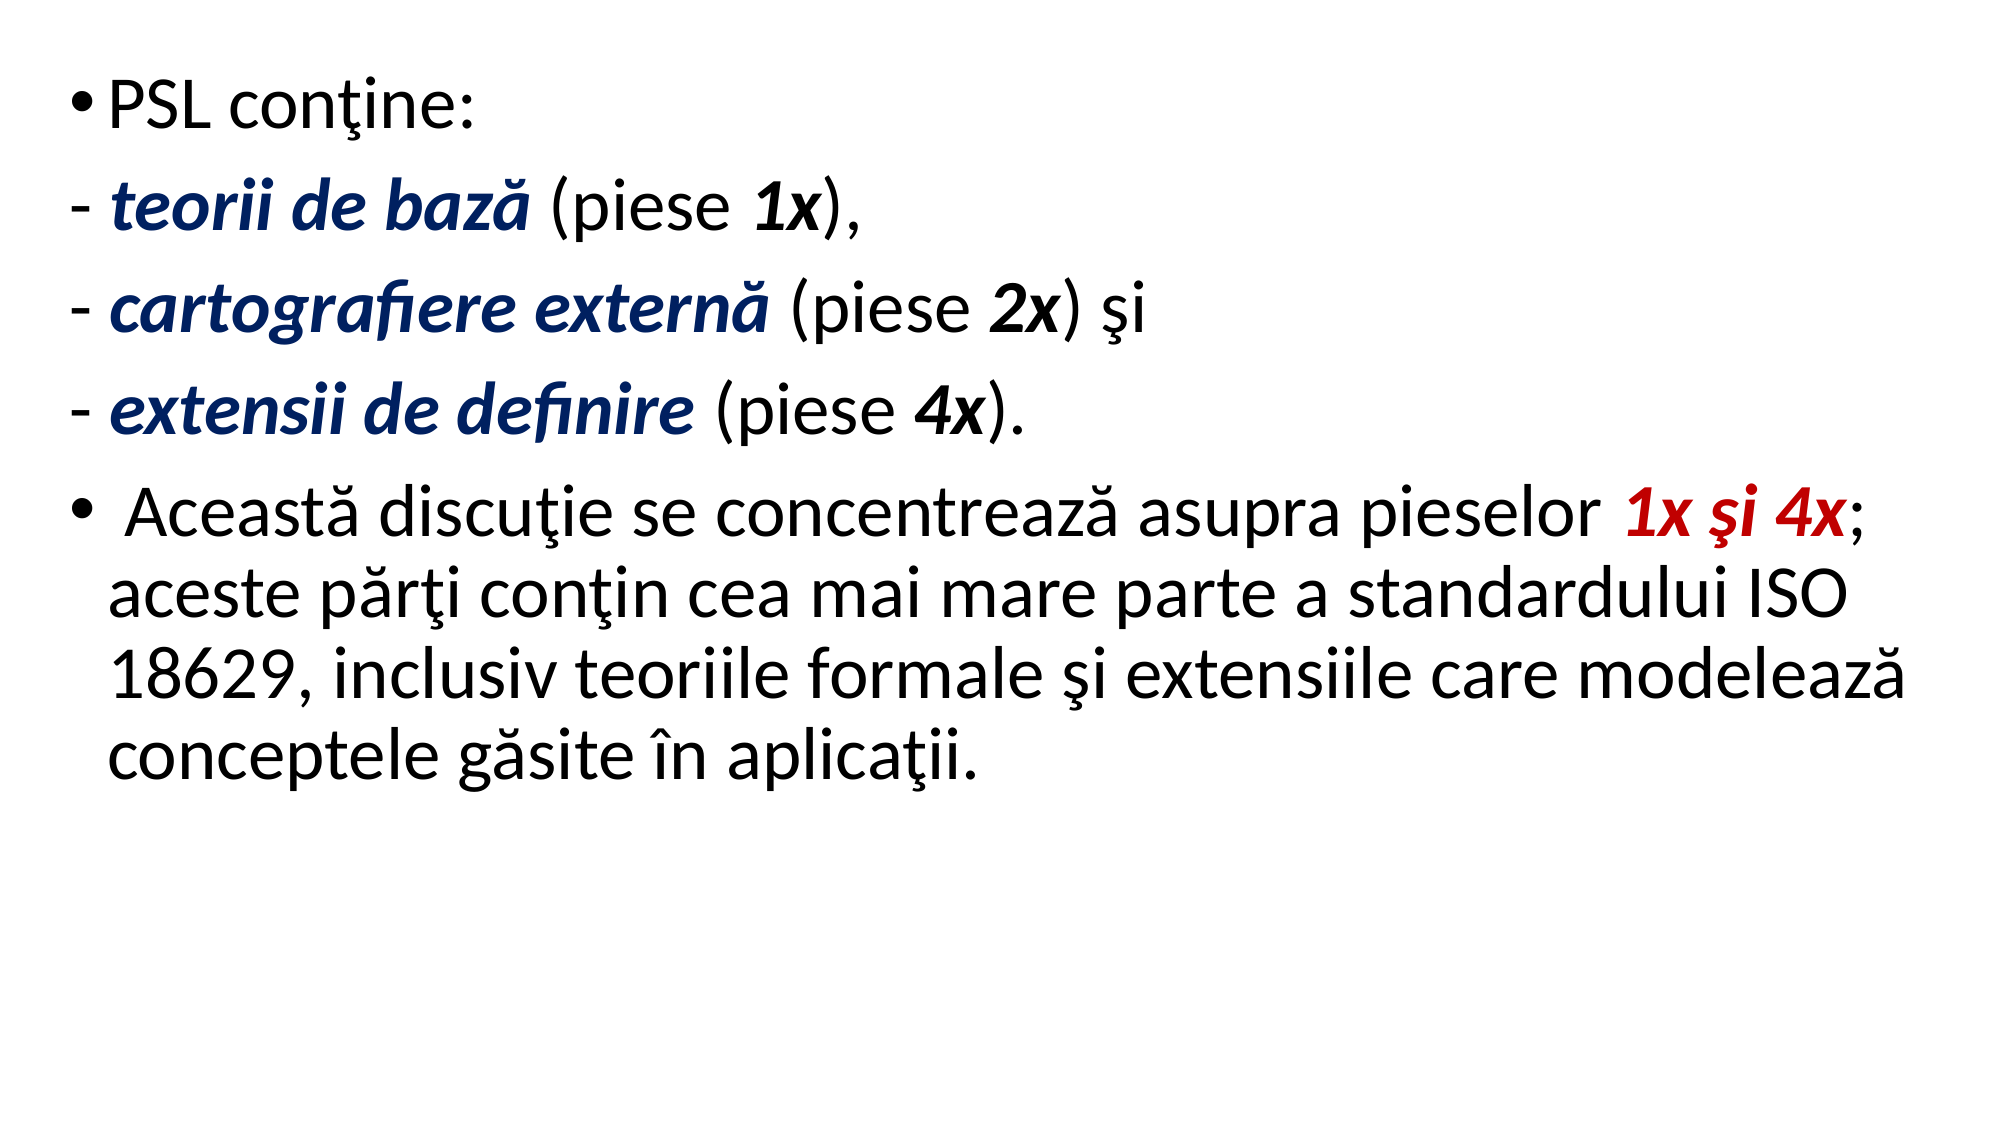

PSL conţine:
- teorii de bază (piese 1x),
- cartografiere externă (piese 2x) şi
- extensii de definire (piese 4x).
 Această discuţie se concentrează asupra pieselor 1x şi 4x; aceste părţi conţin cea mai mare parte a standardului ISO 18629, inclusiv teoriile formale şi extensiile care modelează conceptele găsite în aplicaţii.